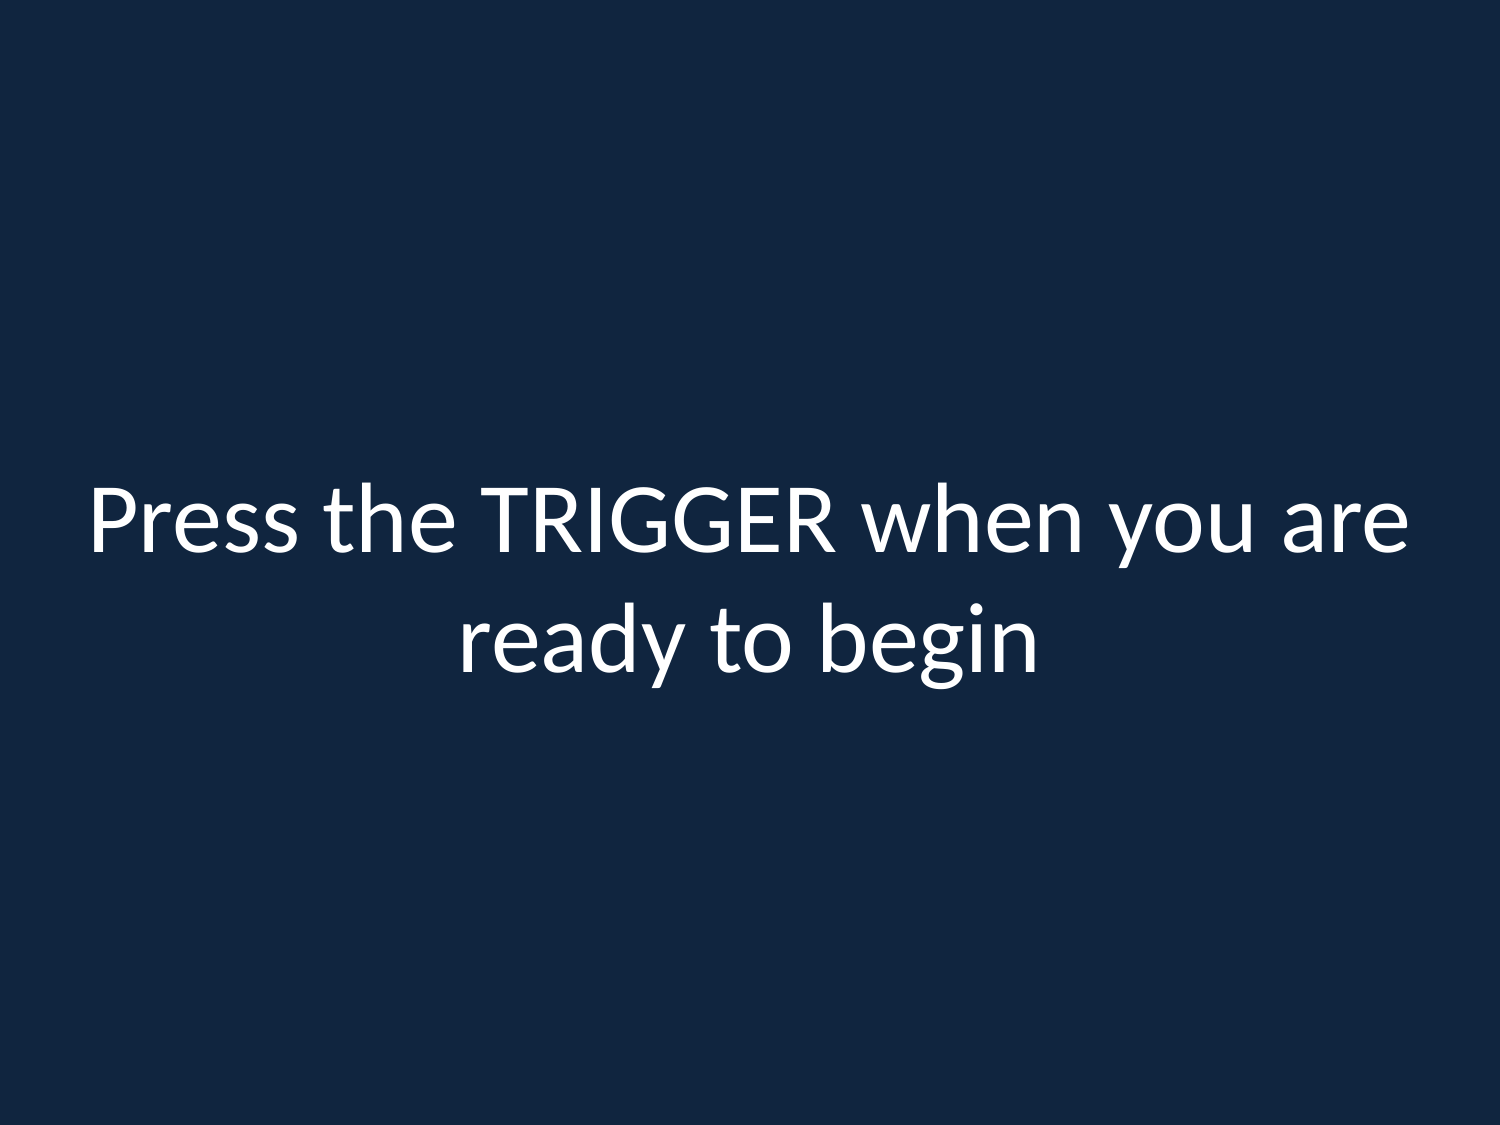

Press the TRIGGER when you are ready to begin